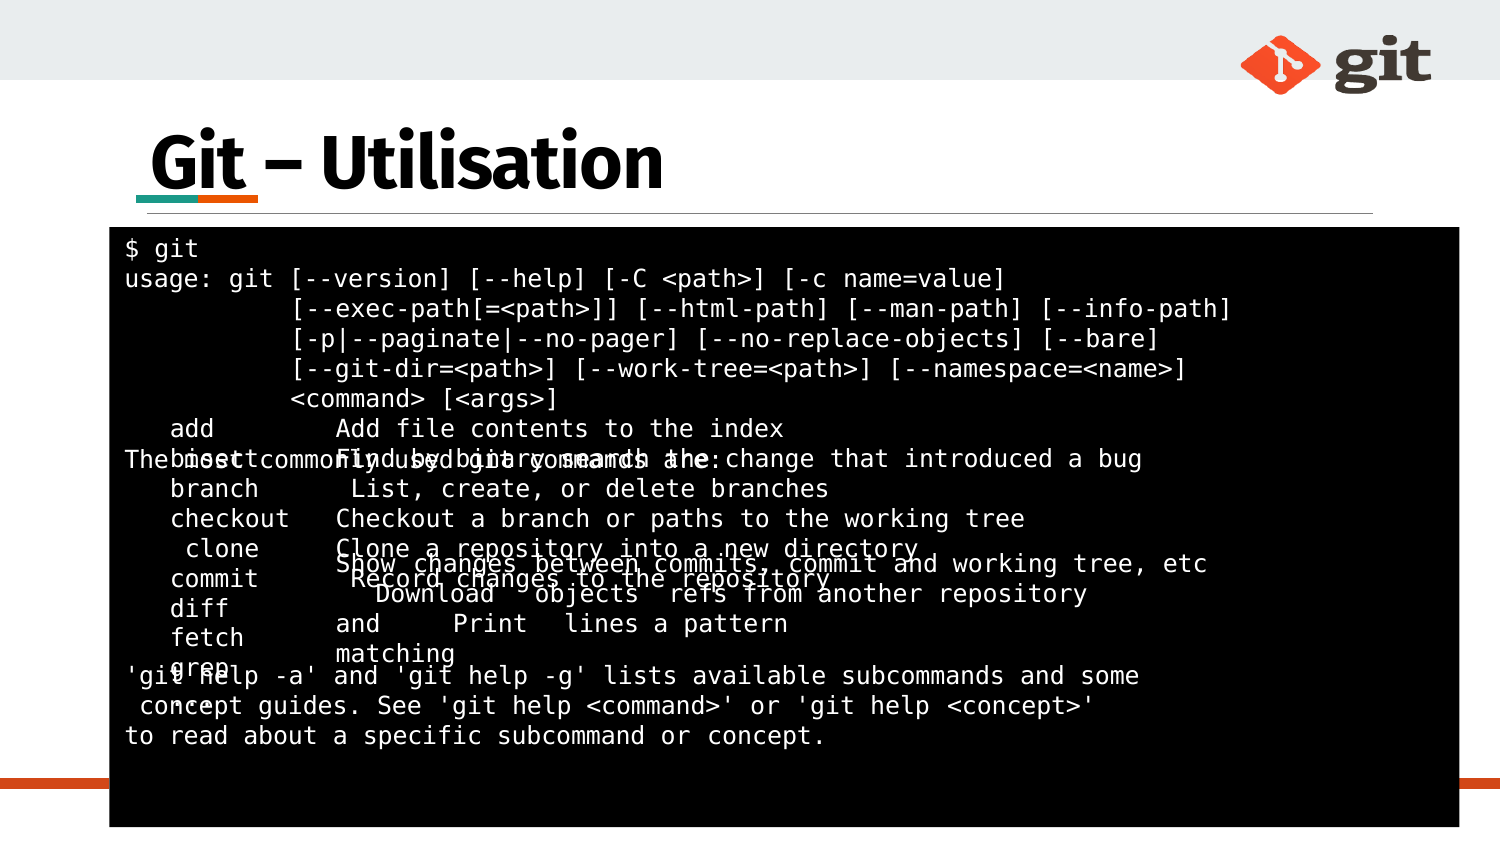

# Git – Utilisation

$ git
usage: git [--version] [--help] [-C <path>] [-c name=value]
[--exec-path[=<path>]] [--html-path] [--man-path] [--info-path]
[-p|--paginate|--no-pager] [--no-replace-objects] [--bare]
[--git-dir=<path>] [--work-tree=<path>] [--namespace=<name>]
<command> [<args>]

The most commonly used git commands are:
add  bisect  branch  checkout  clone  commit  diff  fetch  grep
...
Add file contents to the index
Find by binary search the change that introduced a bug  List, create, or delete branches
Checkout a branch or paths to the working tree
Clone a repository into a new directory  Record changes to the repository
Show changes between  Download objects and  Print lines matching
commits, commit and working tree, etc  refs from another repository
a pattern
'git help -a' and 'git help -g' lists available subcommands and some  concept guides. See 'git help <command>' or 'git help <concept>'
to read about a specific subcommand or concept.

USINE LOGICIELLE - © DAVID PLANTROU - 2019	140